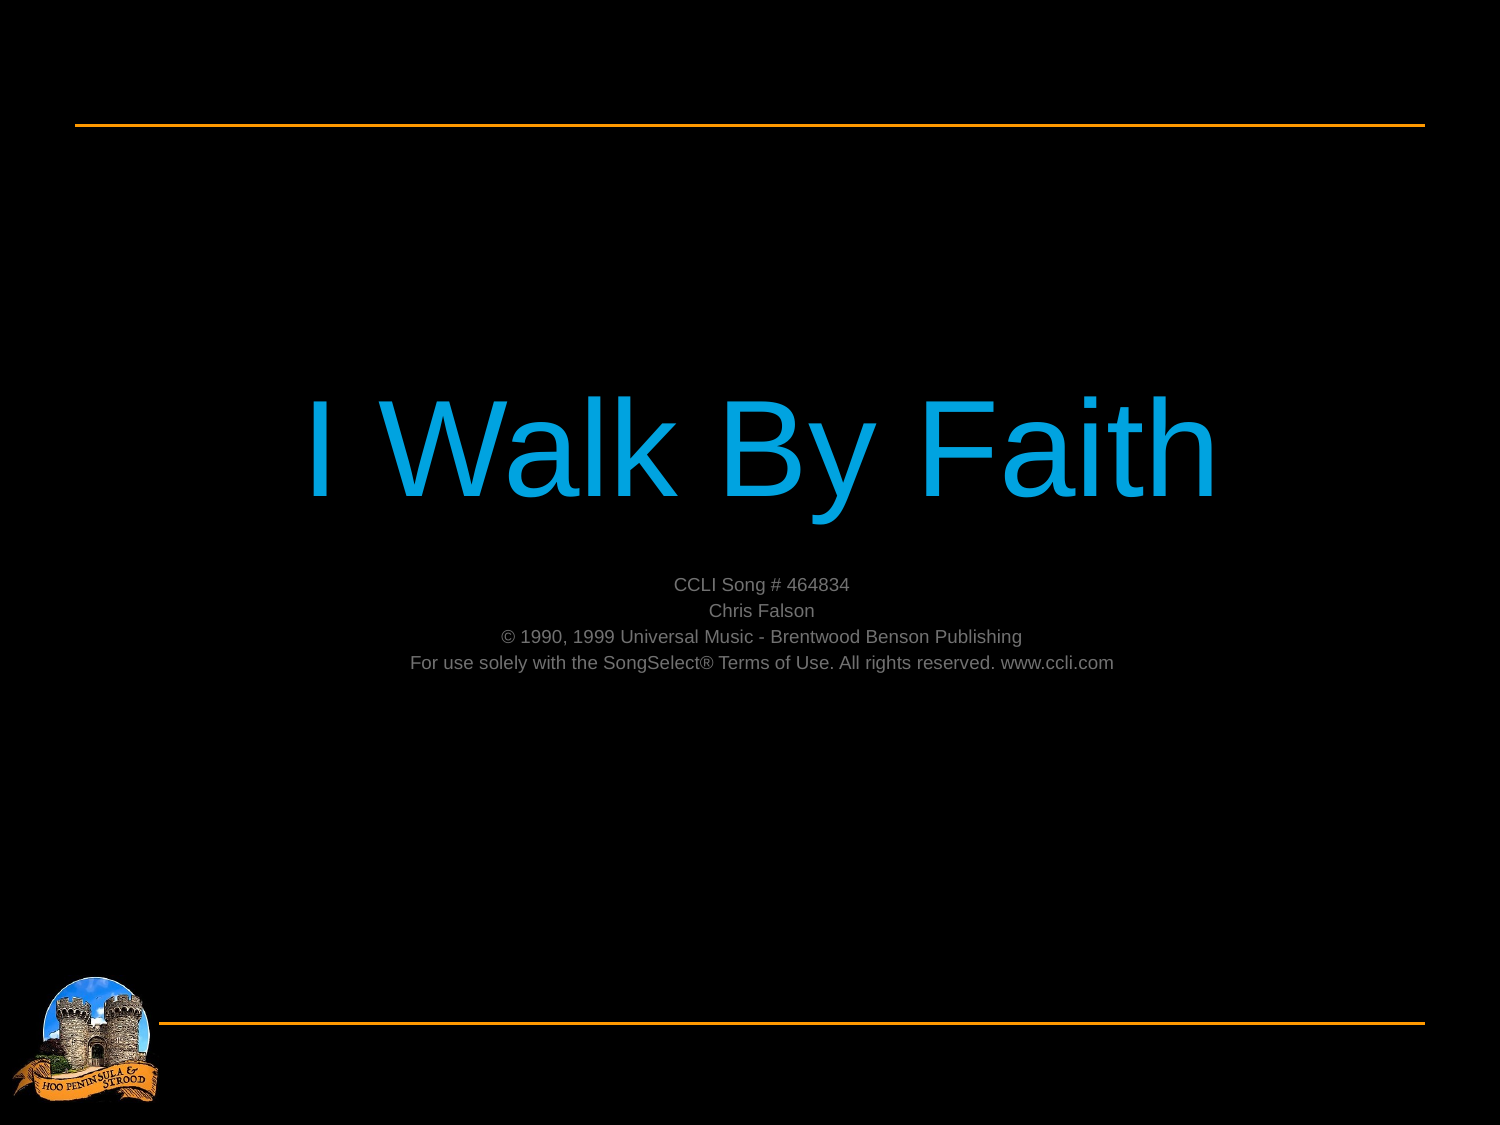

I Walk By Faith
CCLI Song # 464834
Chris Falson
© 1990, 1999 Universal Music - Brentwood Benson Publishing
For use solely with the SongSelect® Terms of Use. All rights reserved. www.ccli.com